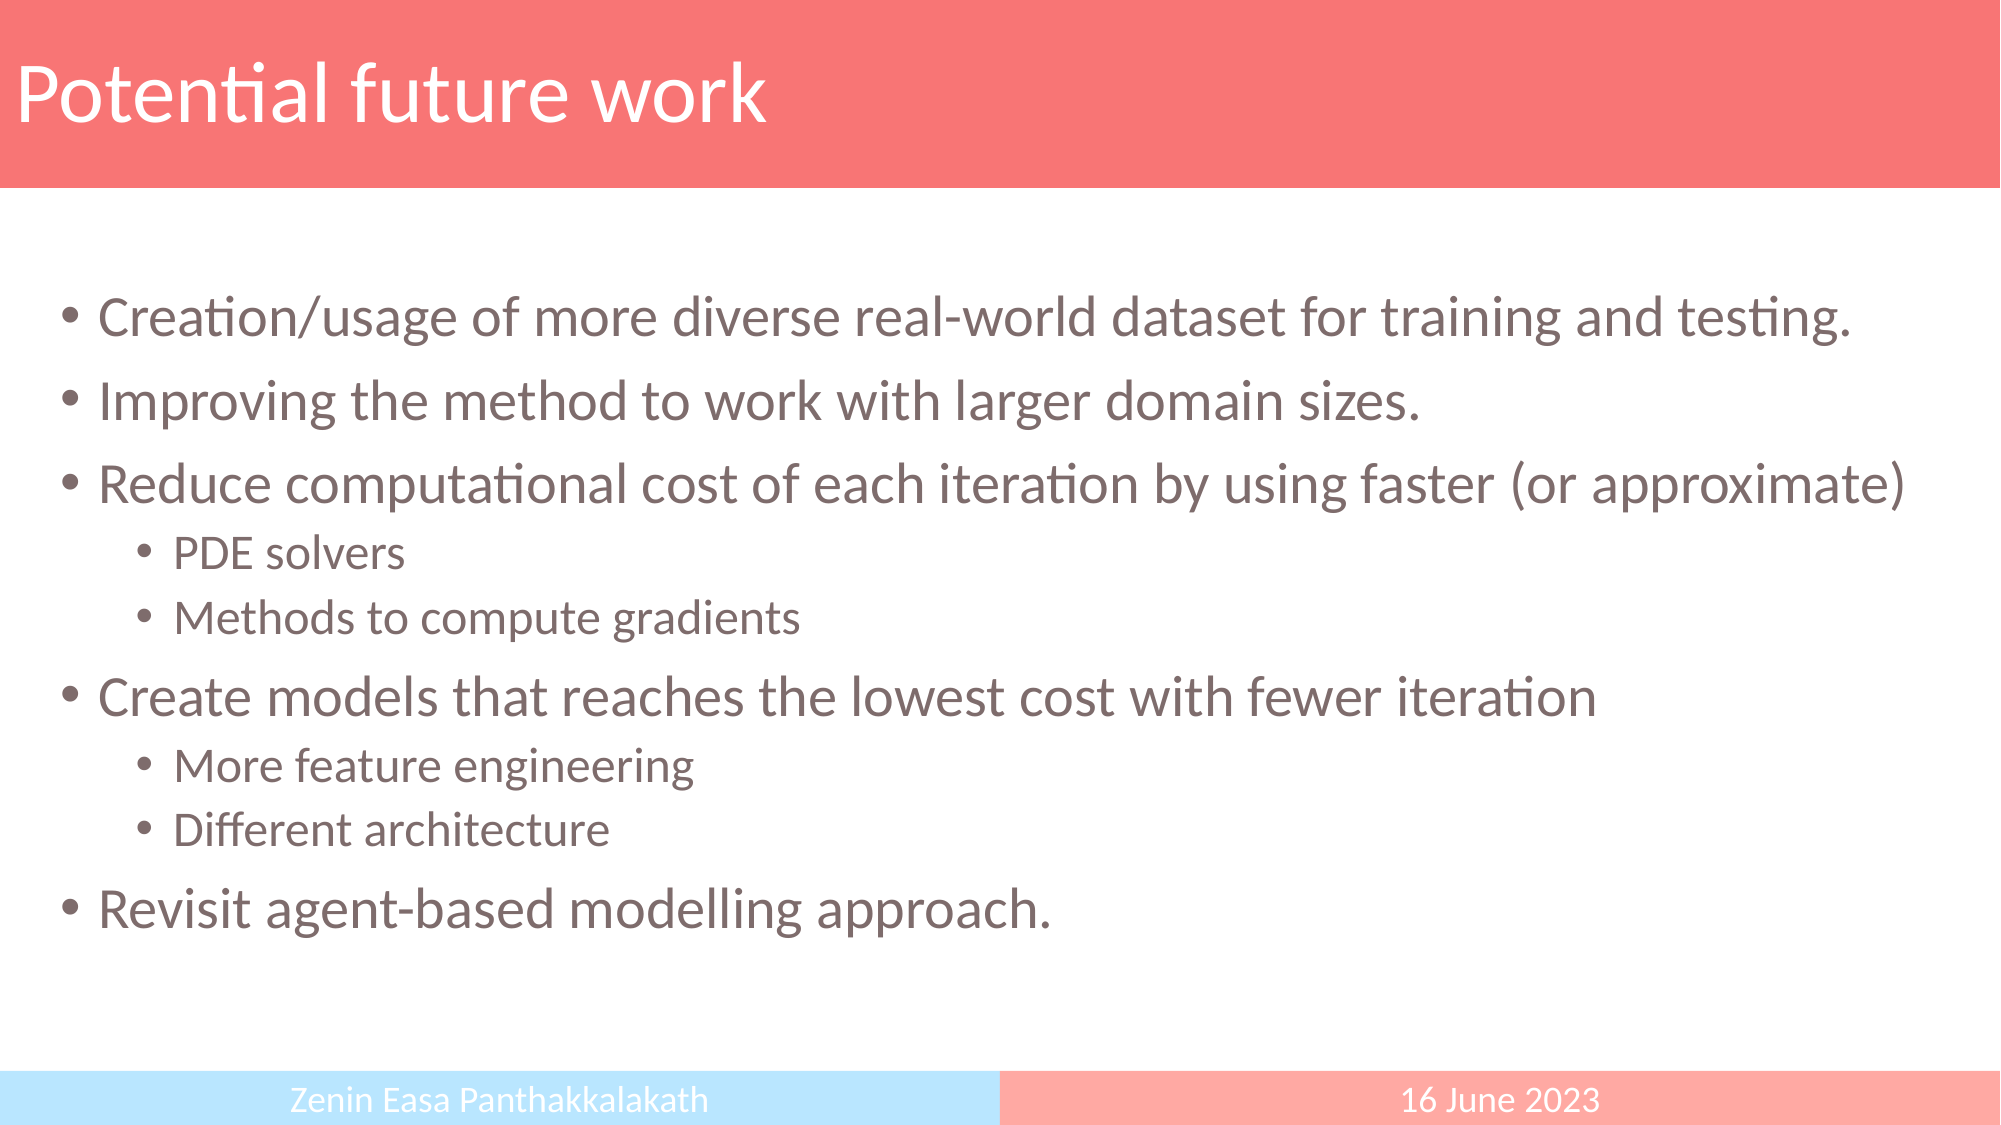

Potential future work
Creation/usage of more diverse real-world dataset for training and testing.
Improving the method to work with larger domain sizes.
Reduce computational cost of each iteration by using faster (or approximate)
PDE solvers
Methods to compute gradients
Create models that reaches the lowest cost with fewer iteration
More feature engineering
Different architecture
Revisit agent-based modelling approach.
Zenin Easa Panthakkalakath
16 June 2023
47